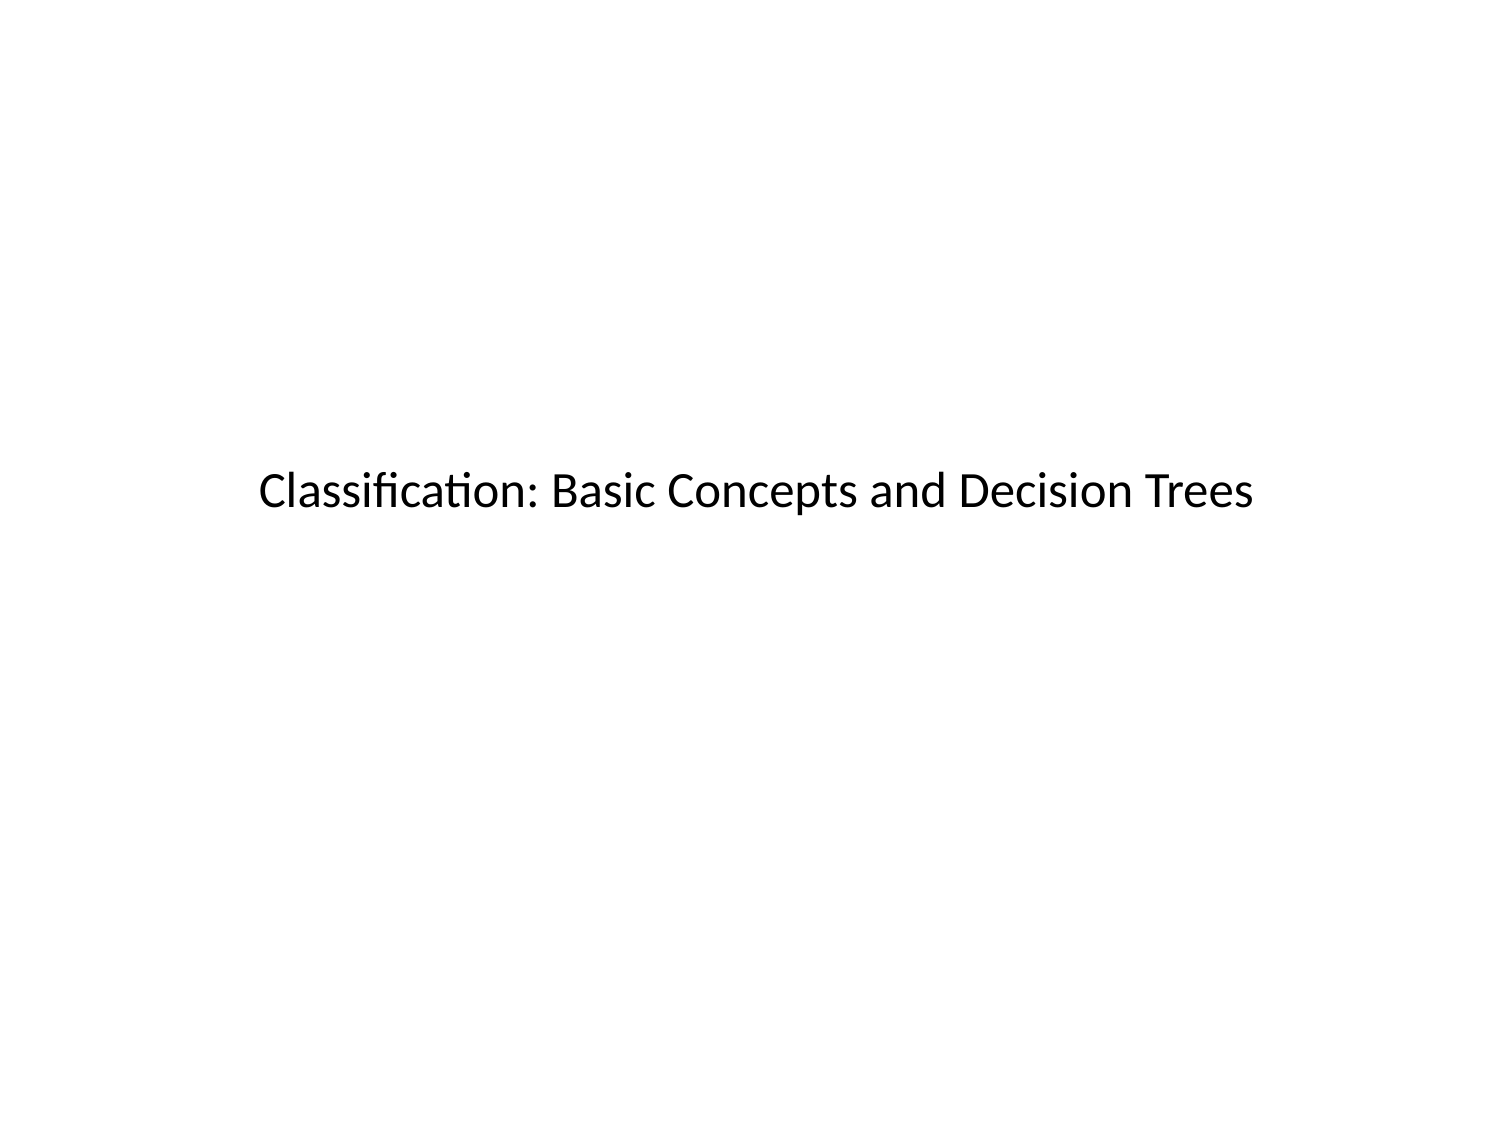

# Classification: Basic Concepts and Decision Trees